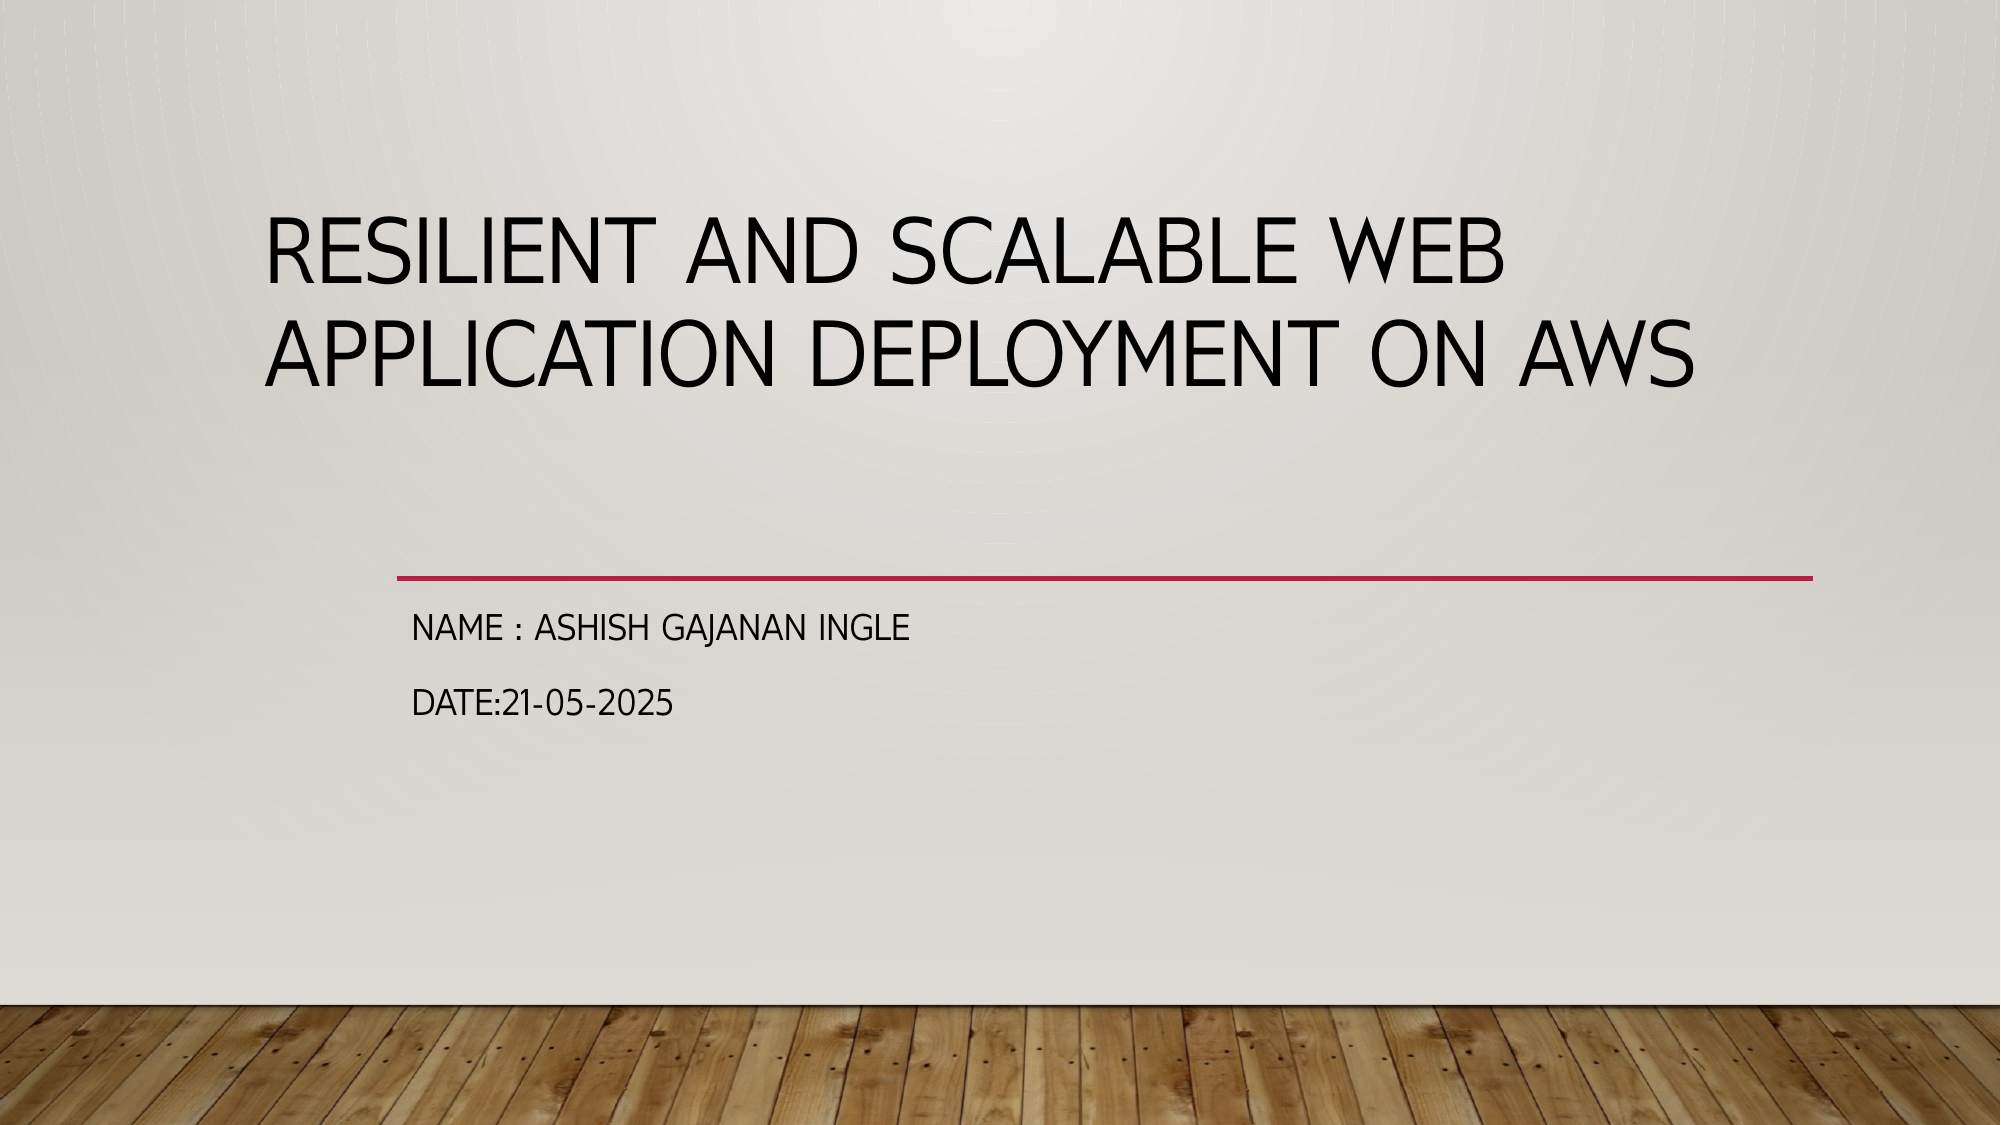

# Resilient and Scalable Web Application Deployment on AWS
Name : Ashish Gajanan Ingle
Date:21-05-2025